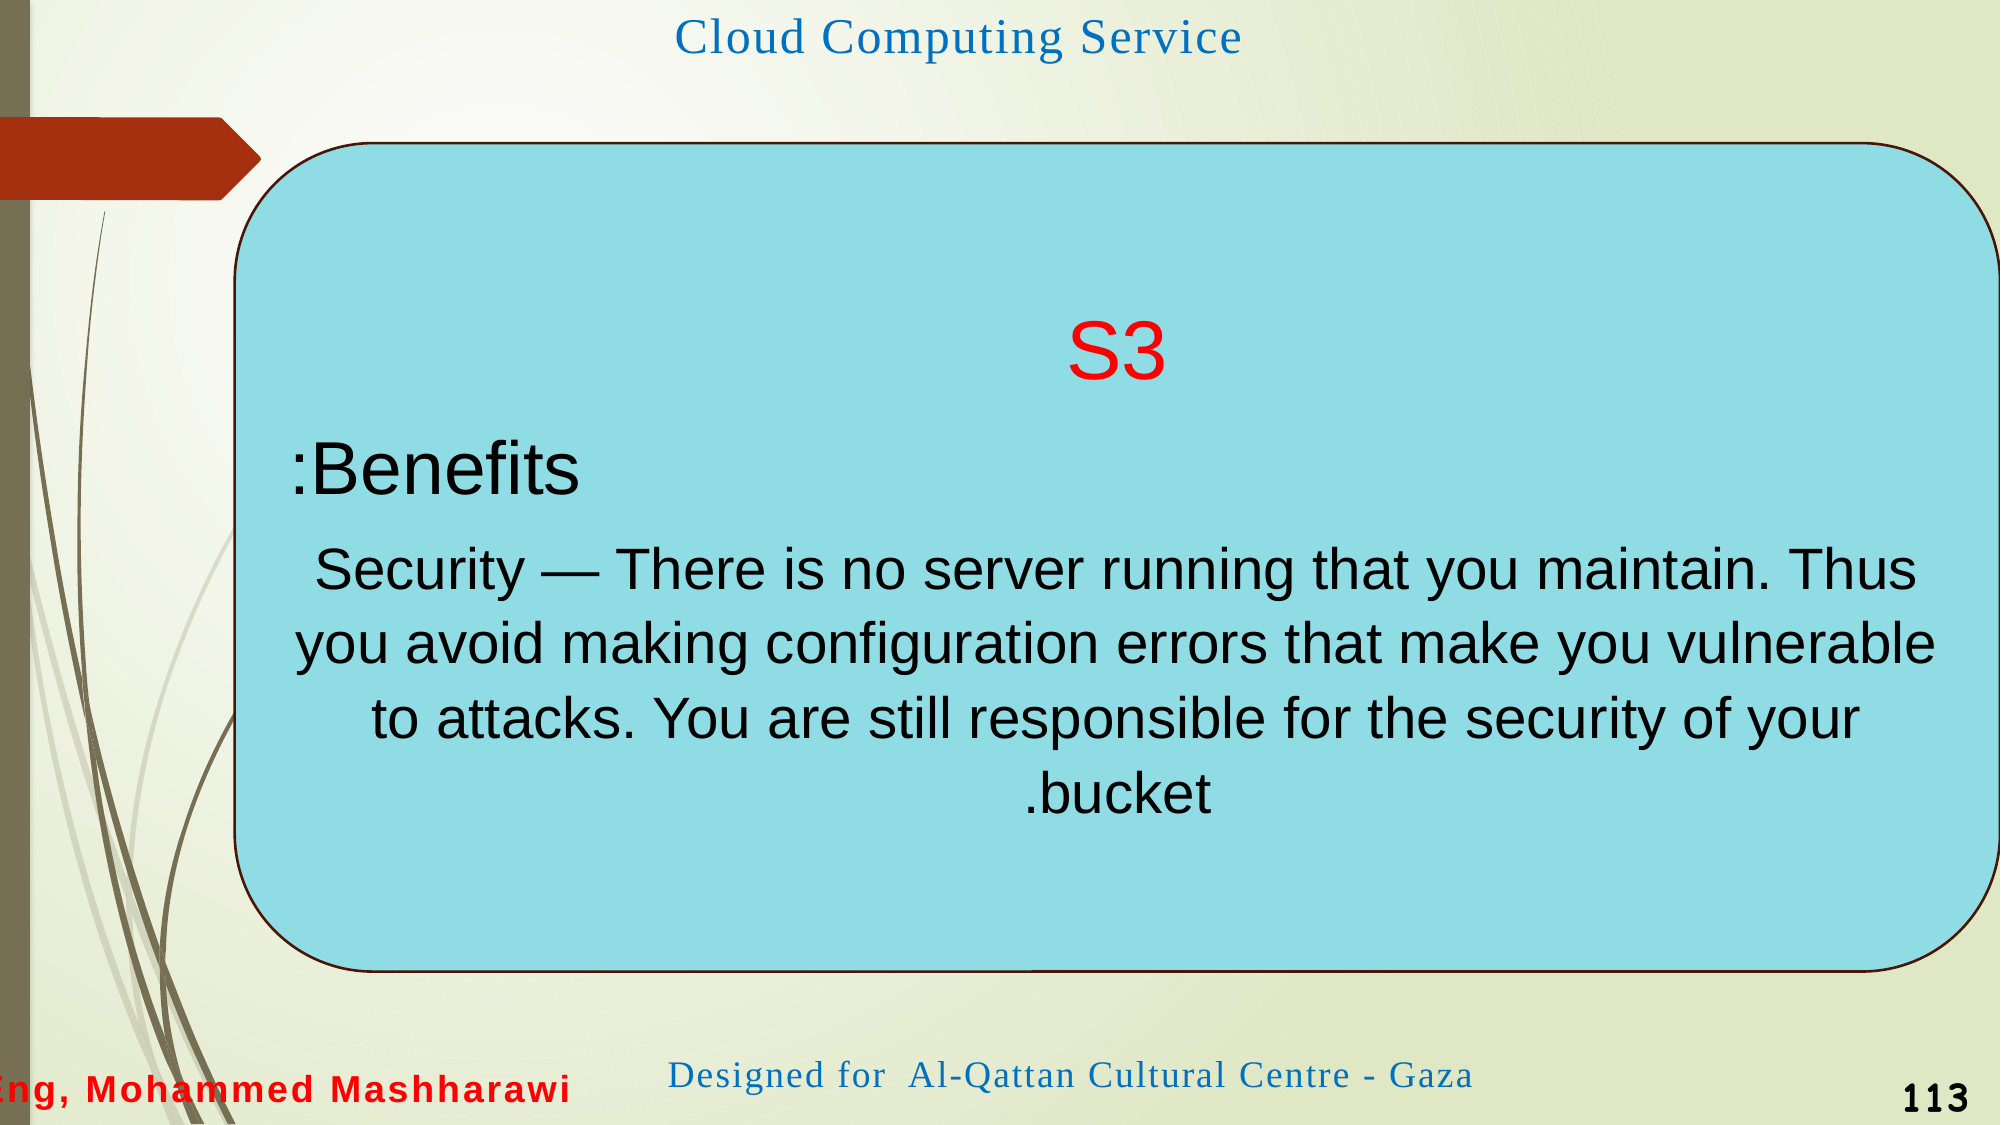

S3
Benefits:
Security — There is no server running that you maintain. Thus you avoid making configuration errors that make you vulnerable to attacks. You are still responsible for the security of your bucket.